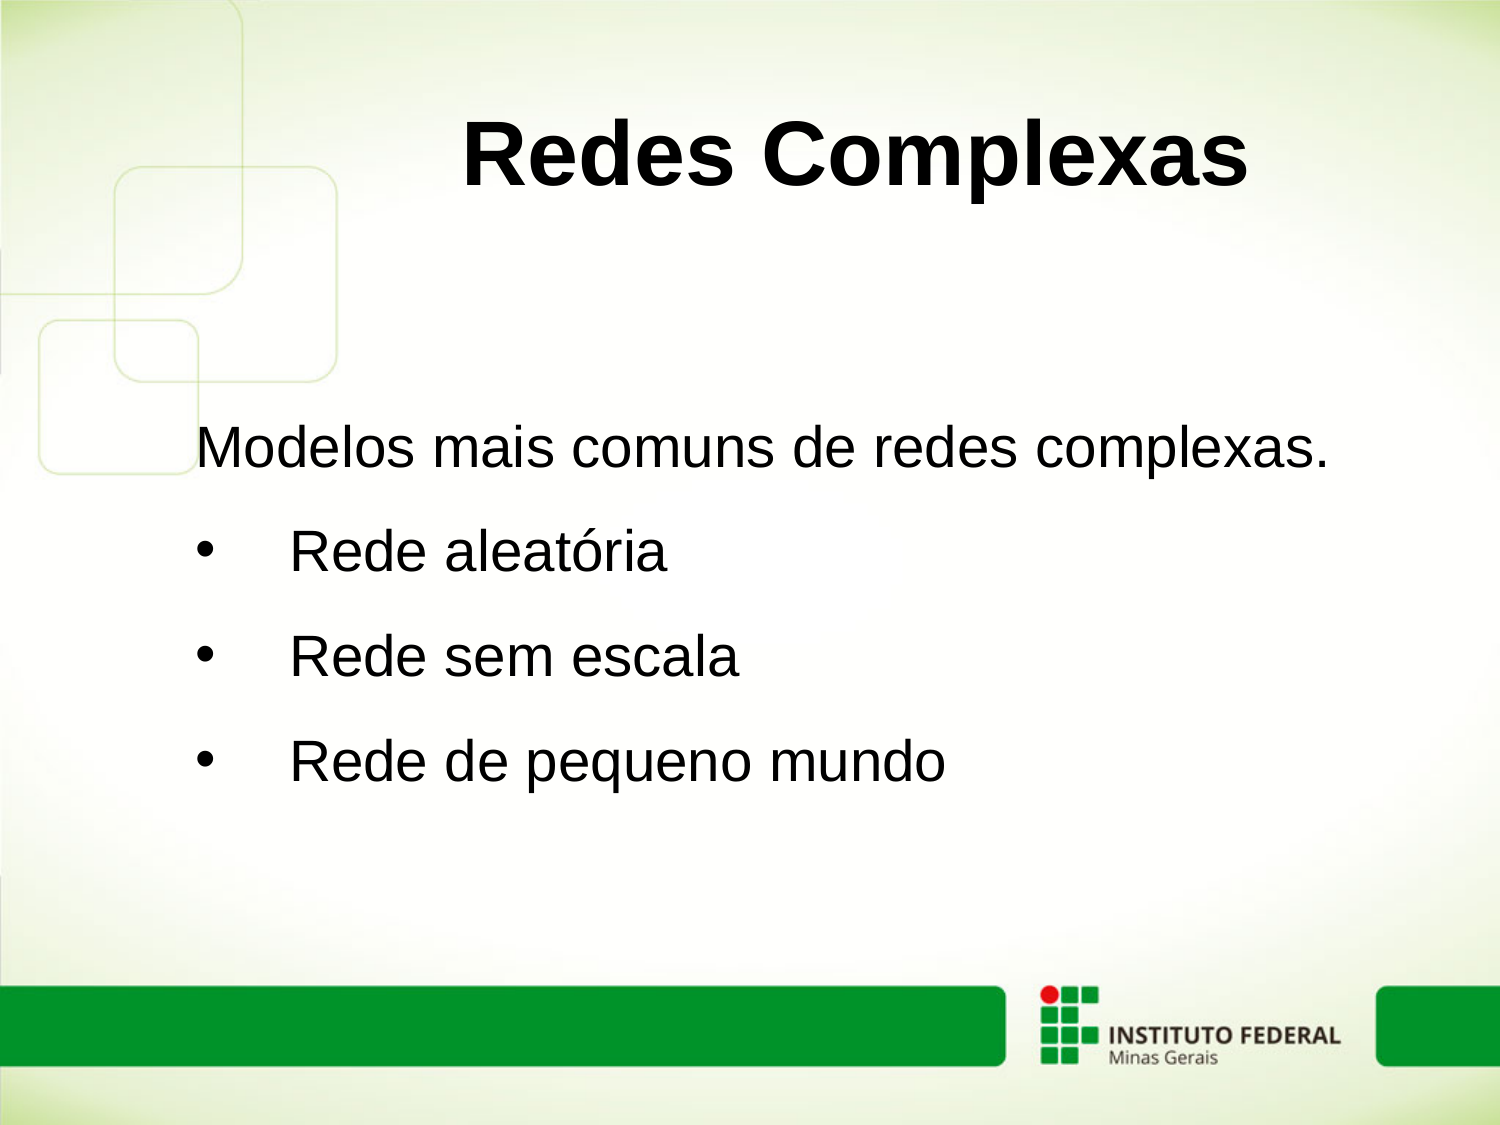

# Redes Complexas
Modelos mais comuns de redes complexas.
Rede aleatória
Rede sem escala
Rede de pequeno mundo